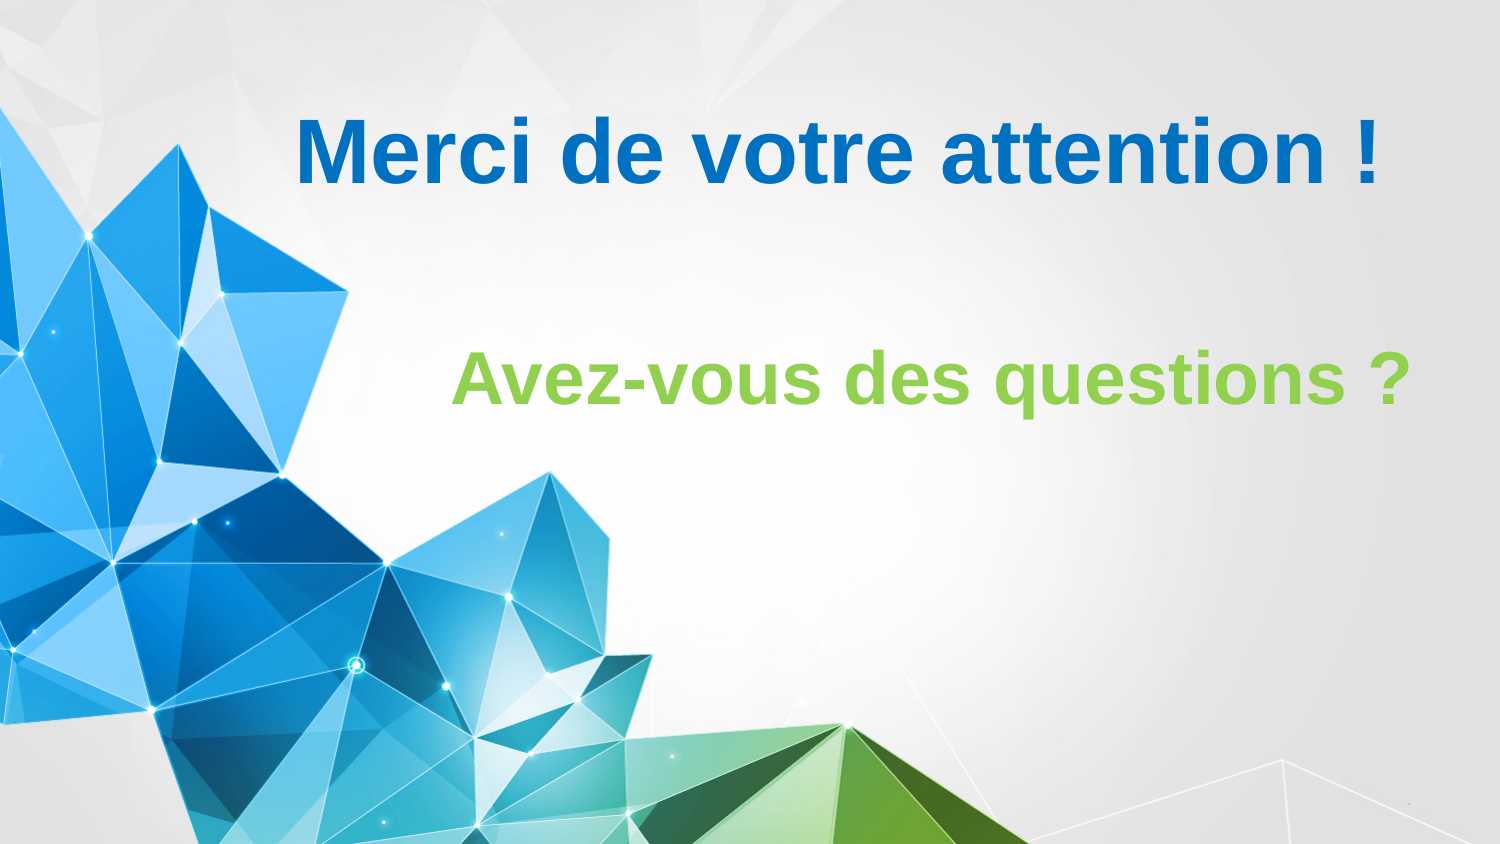

Merci de votre attention !
Avez-vous des questions ?
35